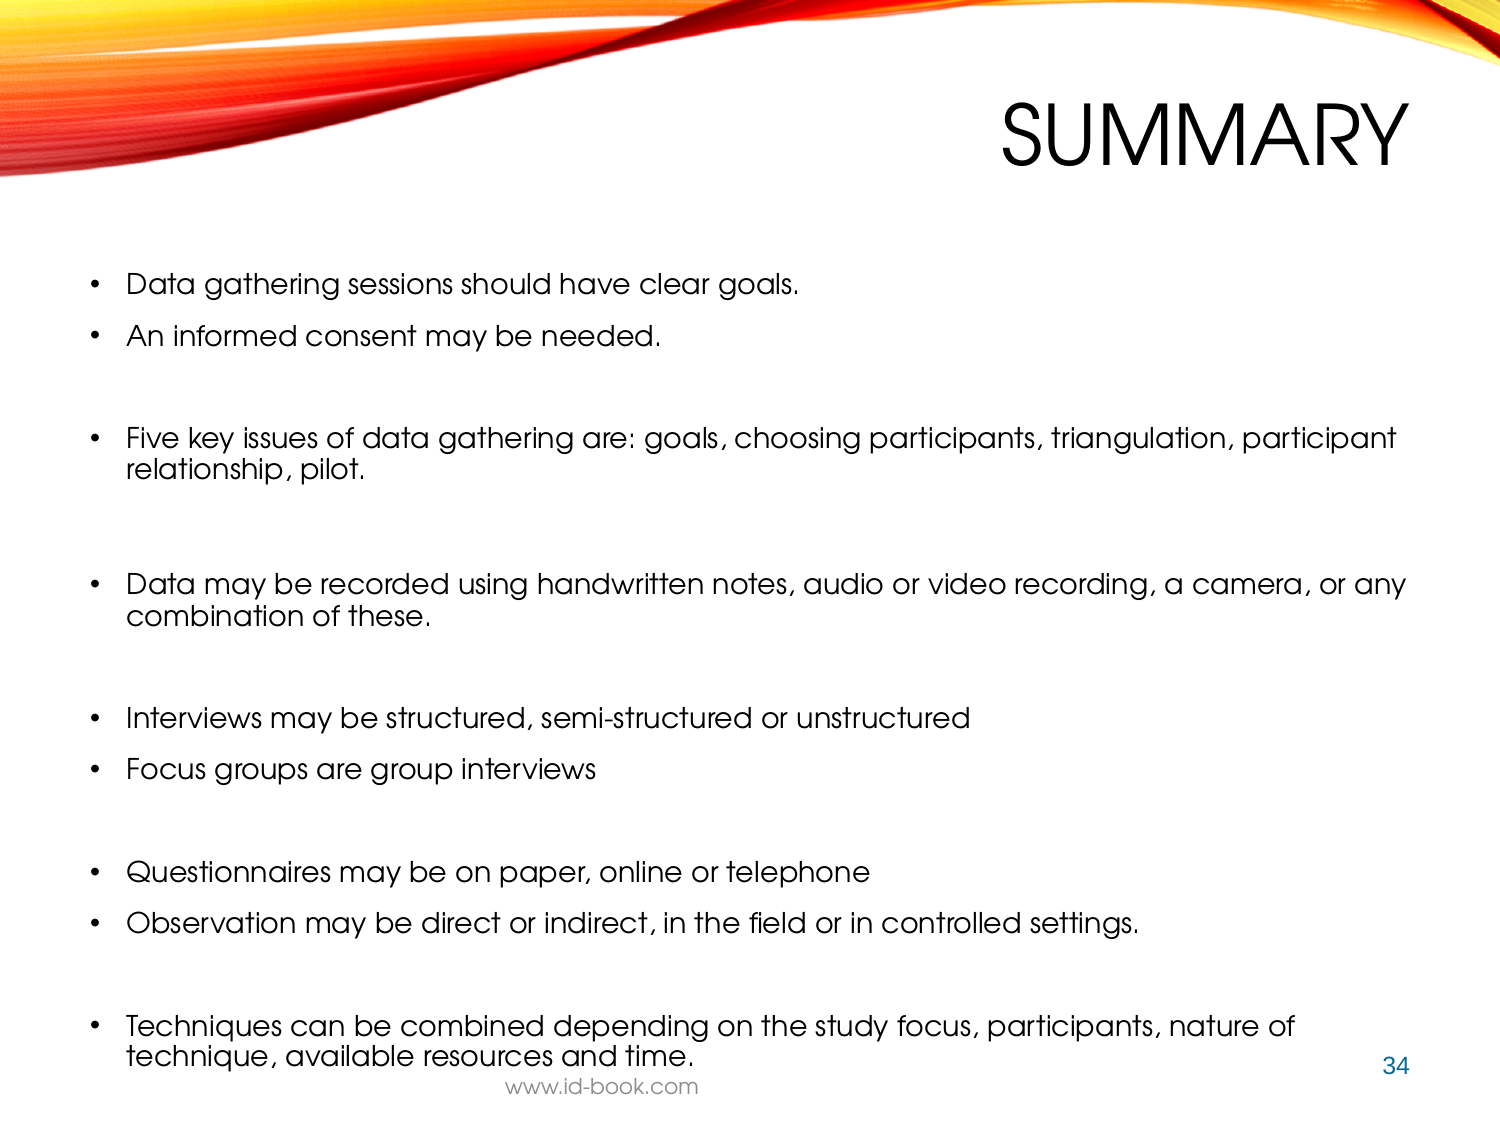

# Summary
Data gathering sessions should have clear goals.
An informed consent may be needed.

Five key issues of data gathering are: goals, choosing participants, triangulation, participant relationship, pilot.

Data may be recorded using handwritten notes, audio or video recording, a camera, or any combination of these.

Interviews may be structured, semi-structured or unstructured
Focus groups are group interviews

Questionnaires may be on paper, online or telephone
Observation may be direct or indirect, in the field or in controlled settings.

Techniques can be combined depending on the study focus, participants, nature of technique, available resources and time.
34
www.id-book.com